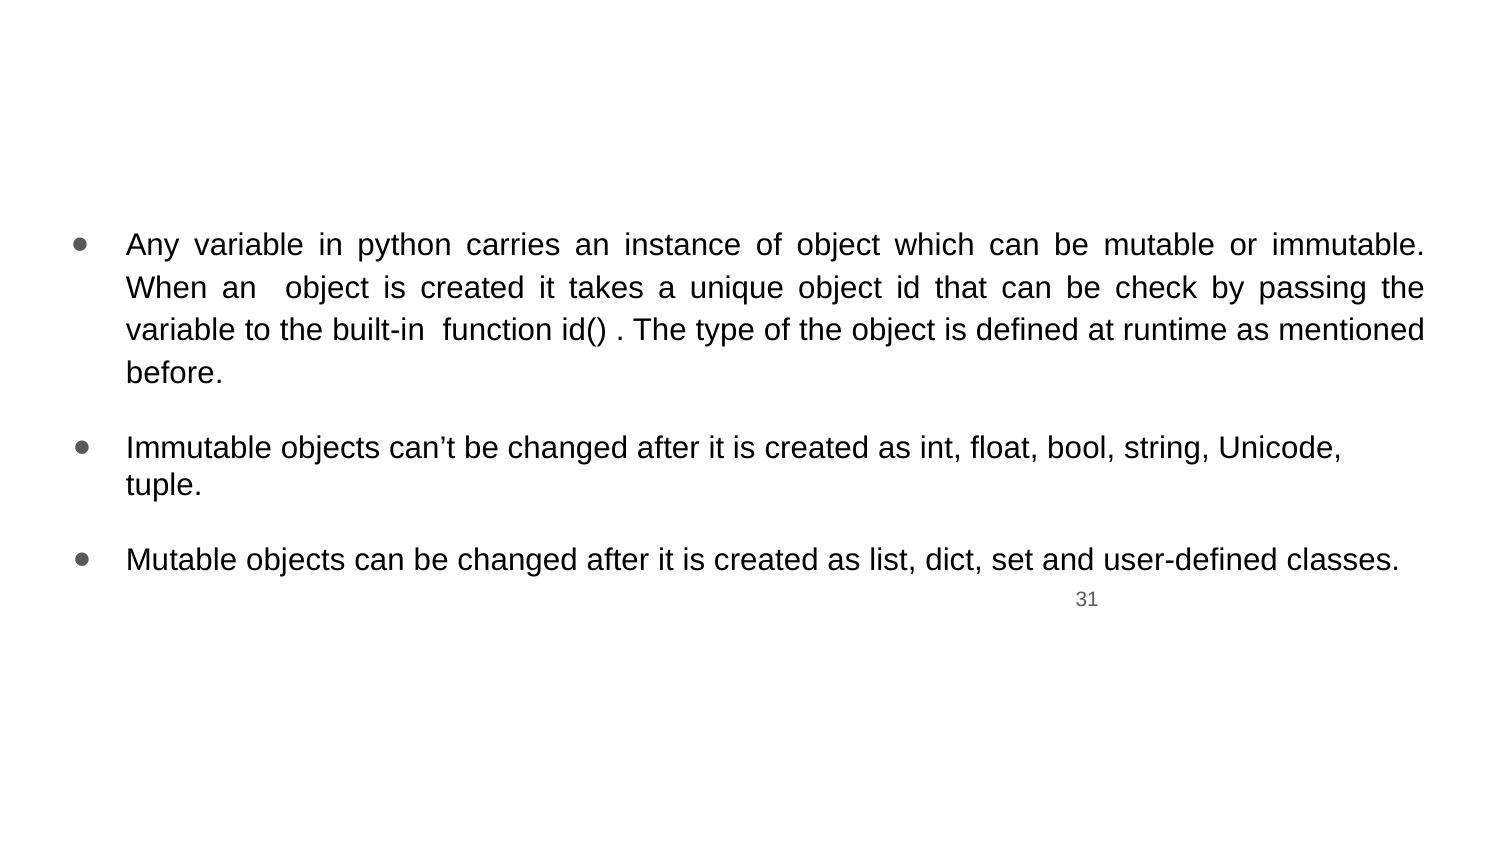

Any variable in python carries an instance of object which can be mutable or immutable. When an  object is created it takes a unique object id that can be check by passing the variable to the built-in  function id() . The type of the object is deﬁned at runtime as mentioned before.

Immutable objects can’t be changed after it is created as int, ﬂoat, bool, string, Unicode, tuple.

Mutable objects can be changed after it is created as list, dict, set and user-deﬁned classes.
31